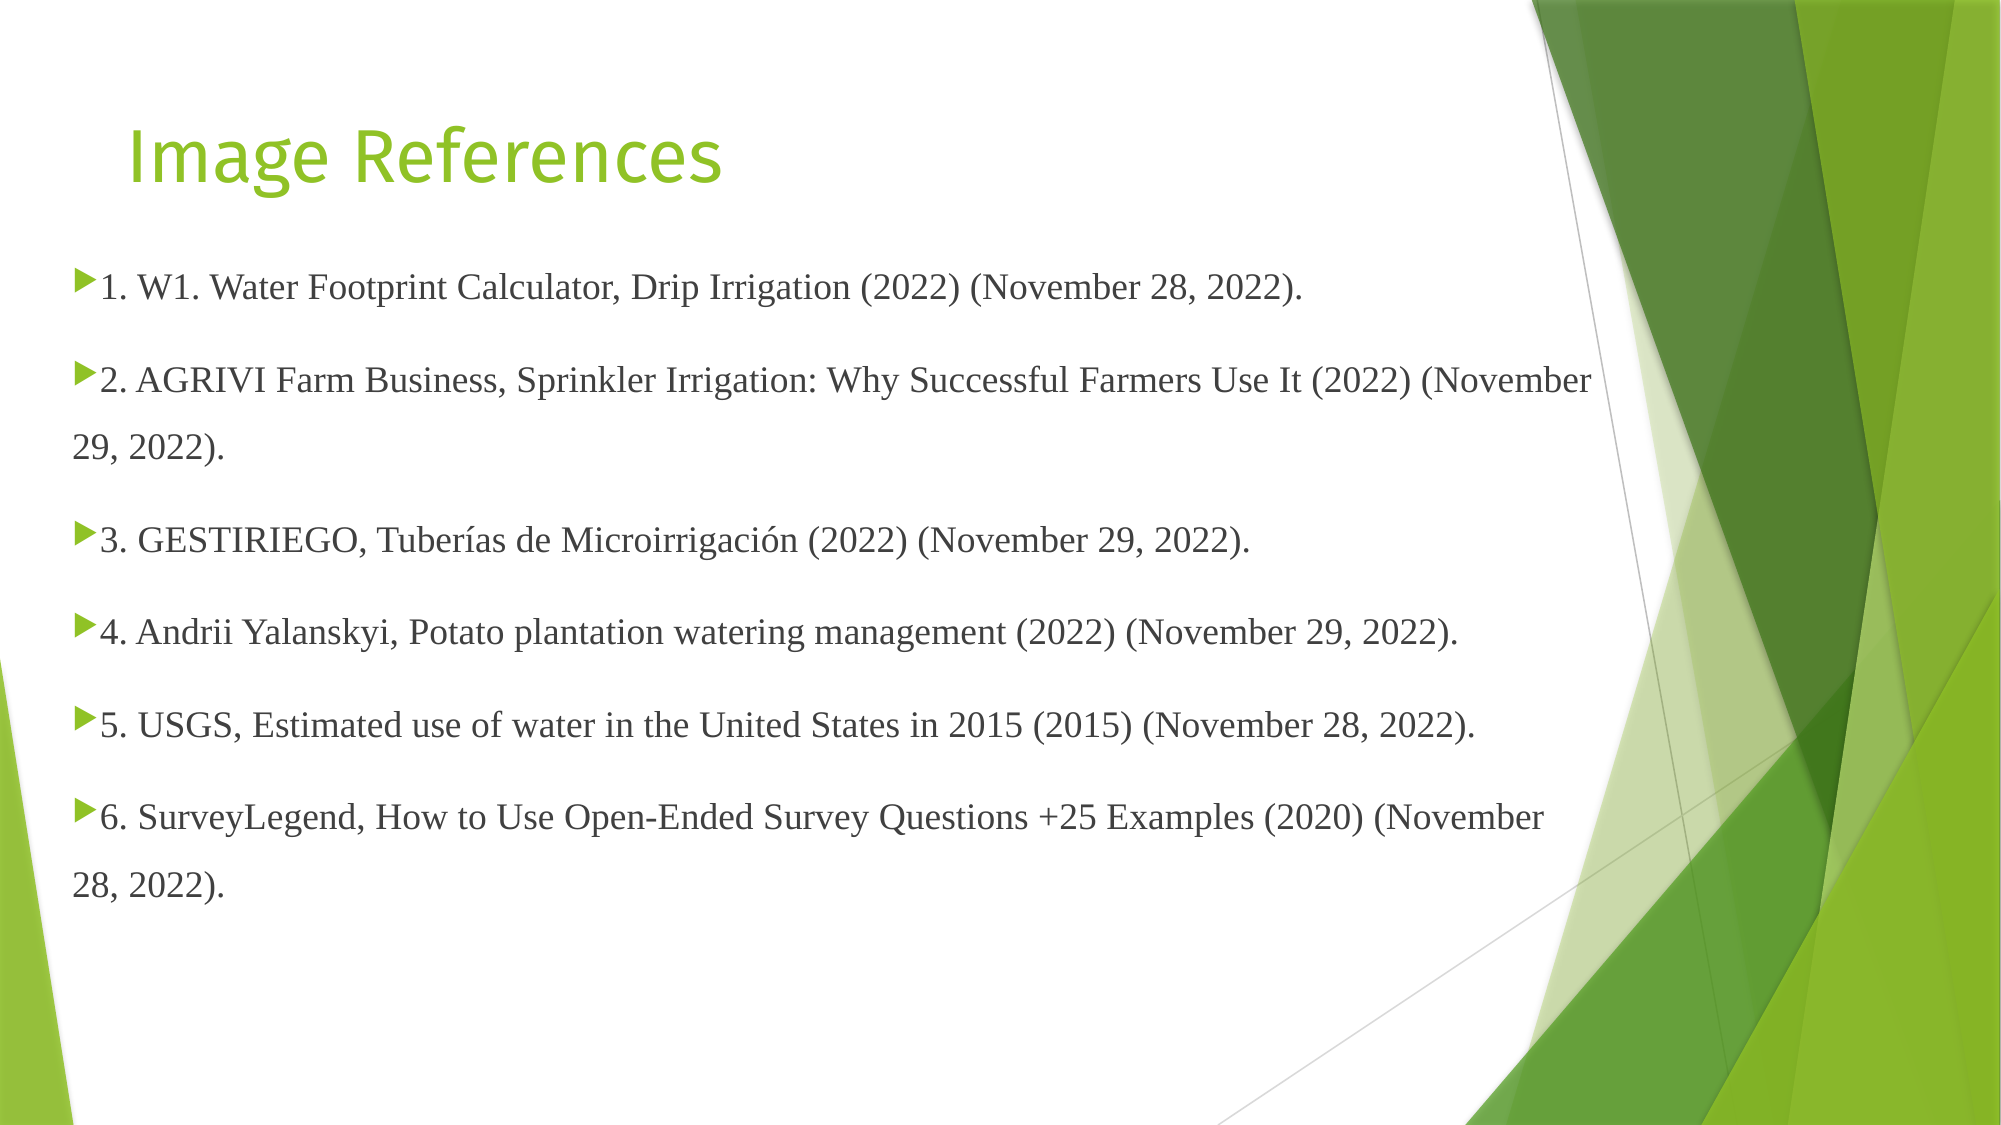

# Image References
1. W1. Water Footprint Calculator, Drip Irrigation (2022) (November 28, 2022).
2. AGRIVI Farm Business, Sprinkler Irrigation: Why Successful Farmers Use It (2022) (November 29, 2022).
3. GESTIRIEGO, Tuberías de Microirrigación (2022) (November 29, 2022).
4. Andrii Yalanskyi, Potato plantation watering management (2022) (November 29, 2022).
5. USGS, Estimated use of water in the United States in 2015 (2015) (November 28, 2022).
6. SurveyLegend, How to Use Open-Ended Survey Questions +25 Examples (2020) (November 28, 2022).